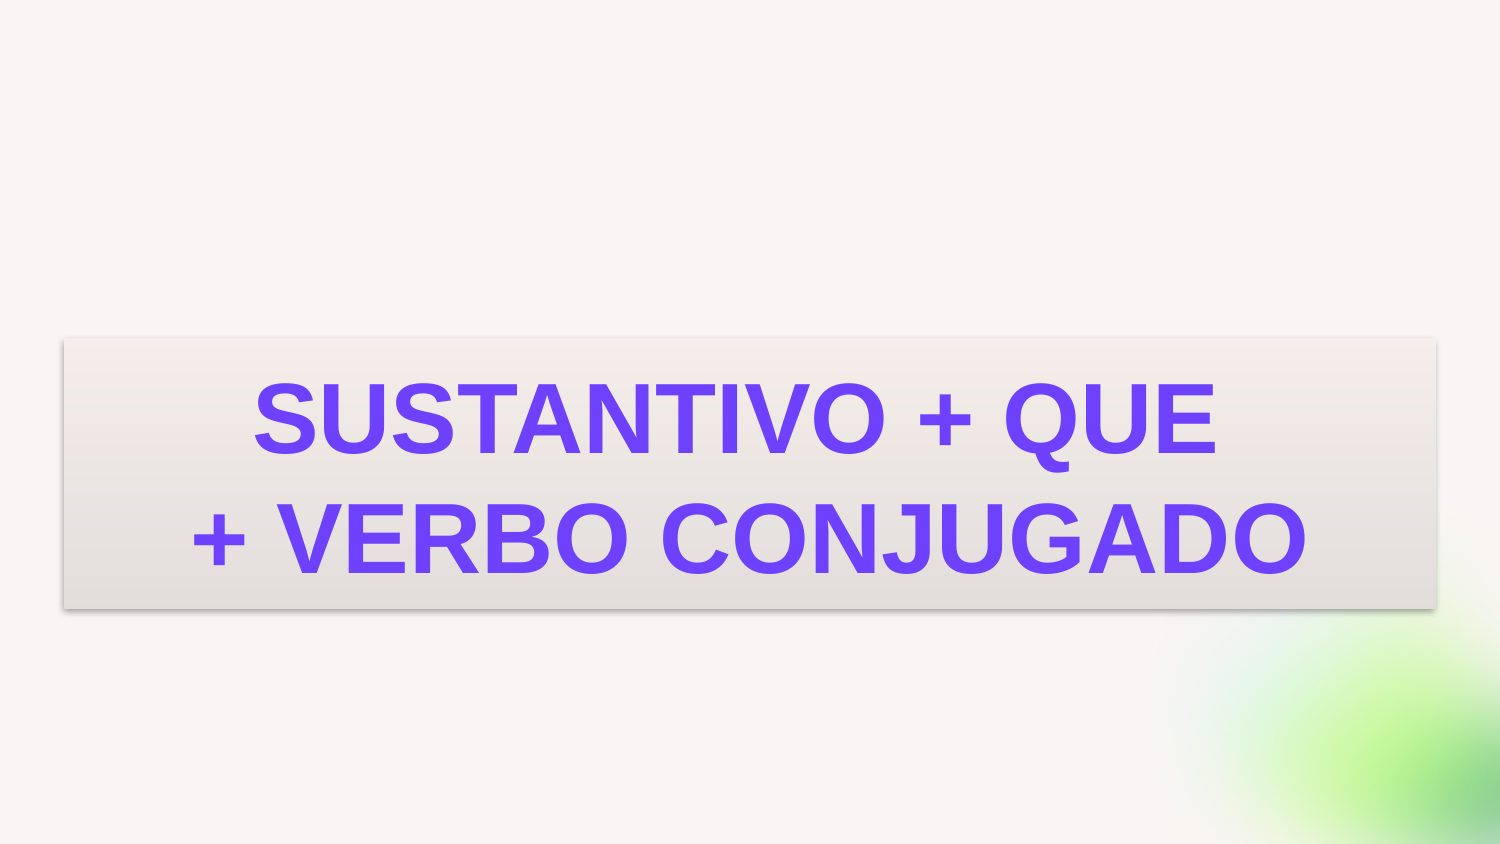

# SUSTANTIVO + QUE + VERBO CONJUGADO